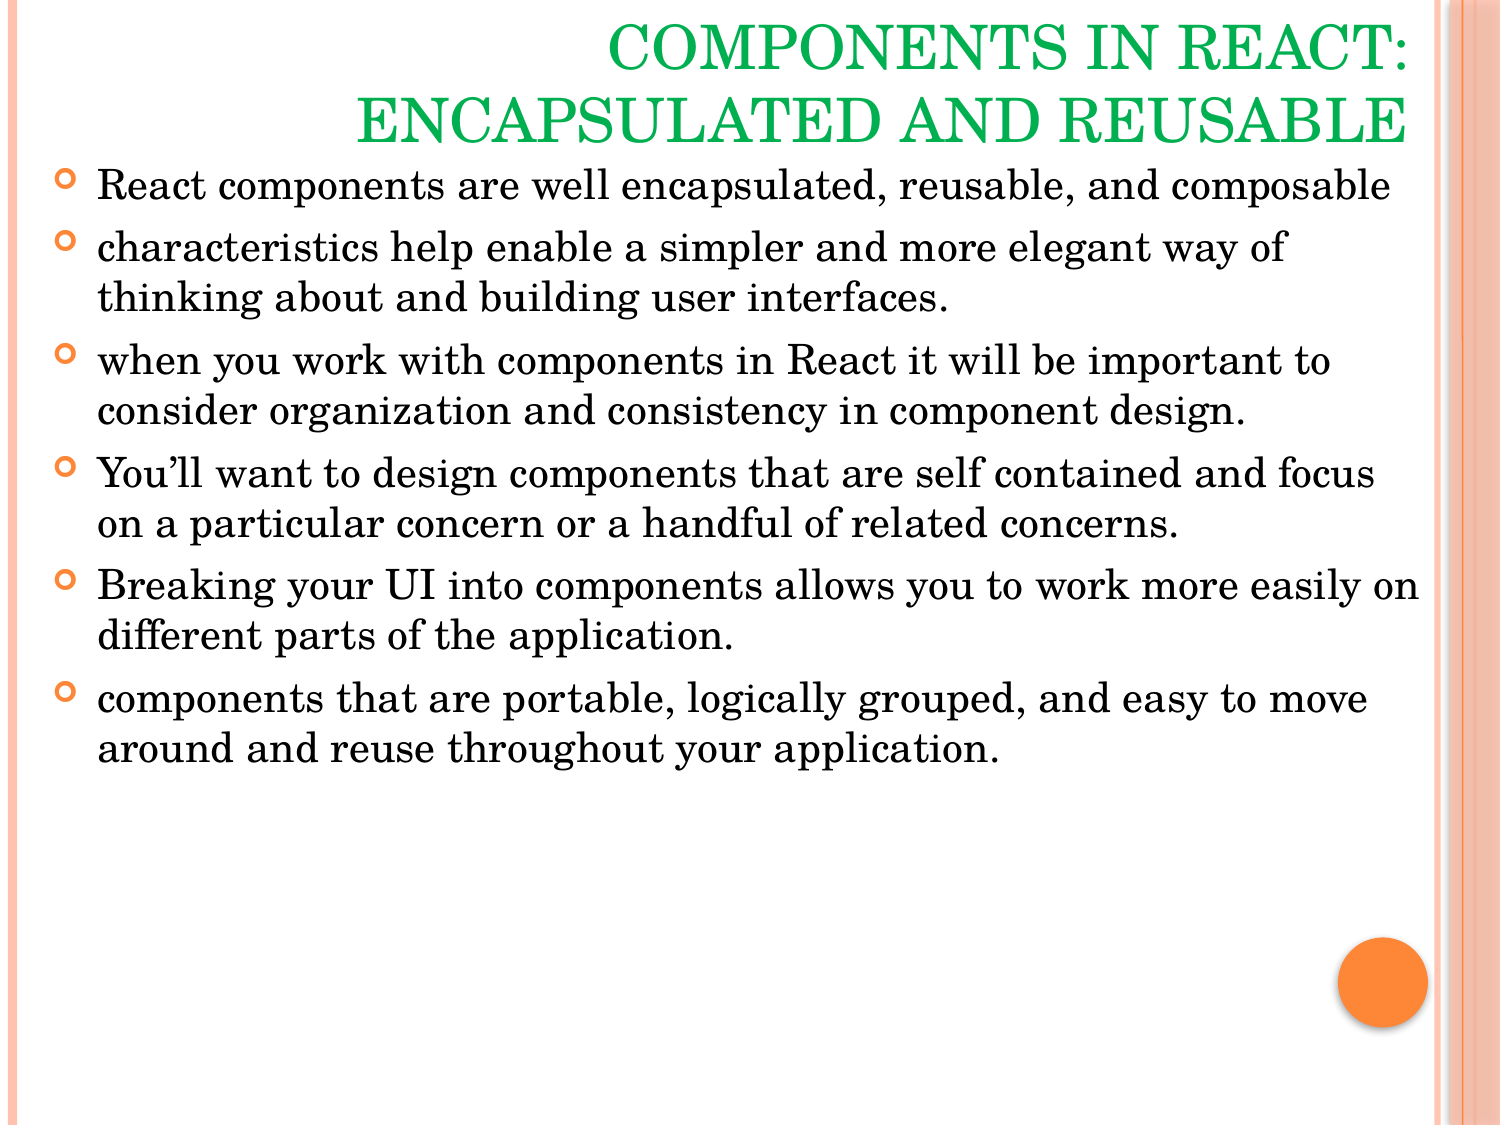

# Components in React: Encapsulated and reusable
React components are well encapsulated, reusable, and composable
characteristics help enable a simpler and more elegant way of thinking about and building user interfaces.
when you work with components in React it will be important to consider organization and consistency in component design.
You’ll want to design components that are self contained and focus on a particular concern or a handful of related concerns.
Breaking your UI into components allows you to work more easily on different parts of the application.
components that are portable, logically grouped, and easy to move around and reuse throughout your application.